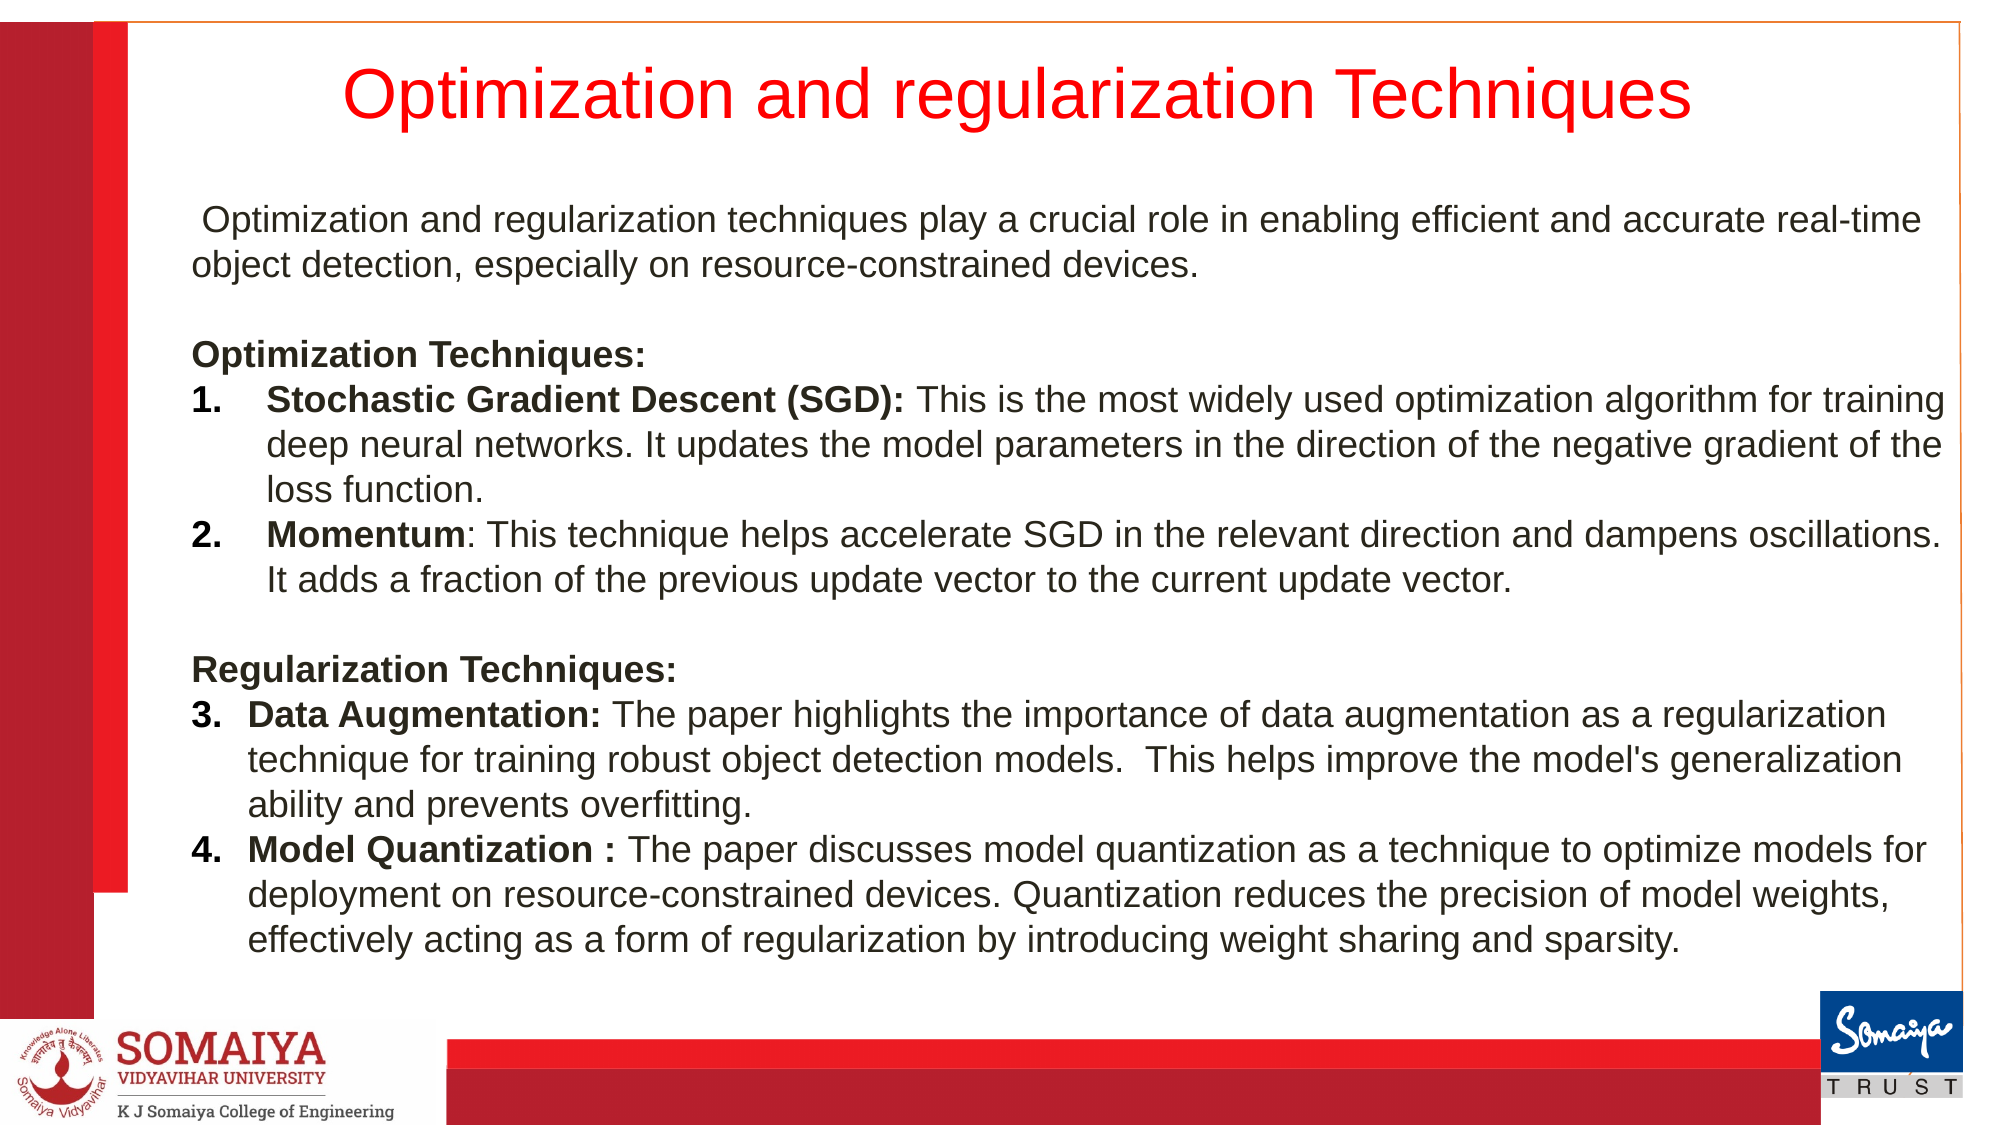

# Optimization and regularization Techniques
 Optimization and regularization techniques play a crucial role in enabling efficient and accurate real-time object detection, especially on resource-constrained devices.

Optimization Techniques:
Stochastic Gradient Descent (SGD): This is the most widely used optimization algorithm for training deep neural networks. It updates the model parameters in the direction of the negative gradient of the loss function.
Momentum: This technique helps accelerate SGD in the relevant direction and dampens oscillations. It adds a fraction of the previous update vector to the current update vector.

Regularization Techniques:
Data Augmentation: The paper highlights the importance of data augmentation as a regularization technique for training robust object detection models.  This helps improve the model's generalization ability and prevents overfitting.
Model Quantization : The paper discusses model quantization as a technique to optimize models for deployment on resource-constrained devices. Quantization reduces the precision of model weights, effectively acting as a form of regularization by introducing weight sharing and sparsity.